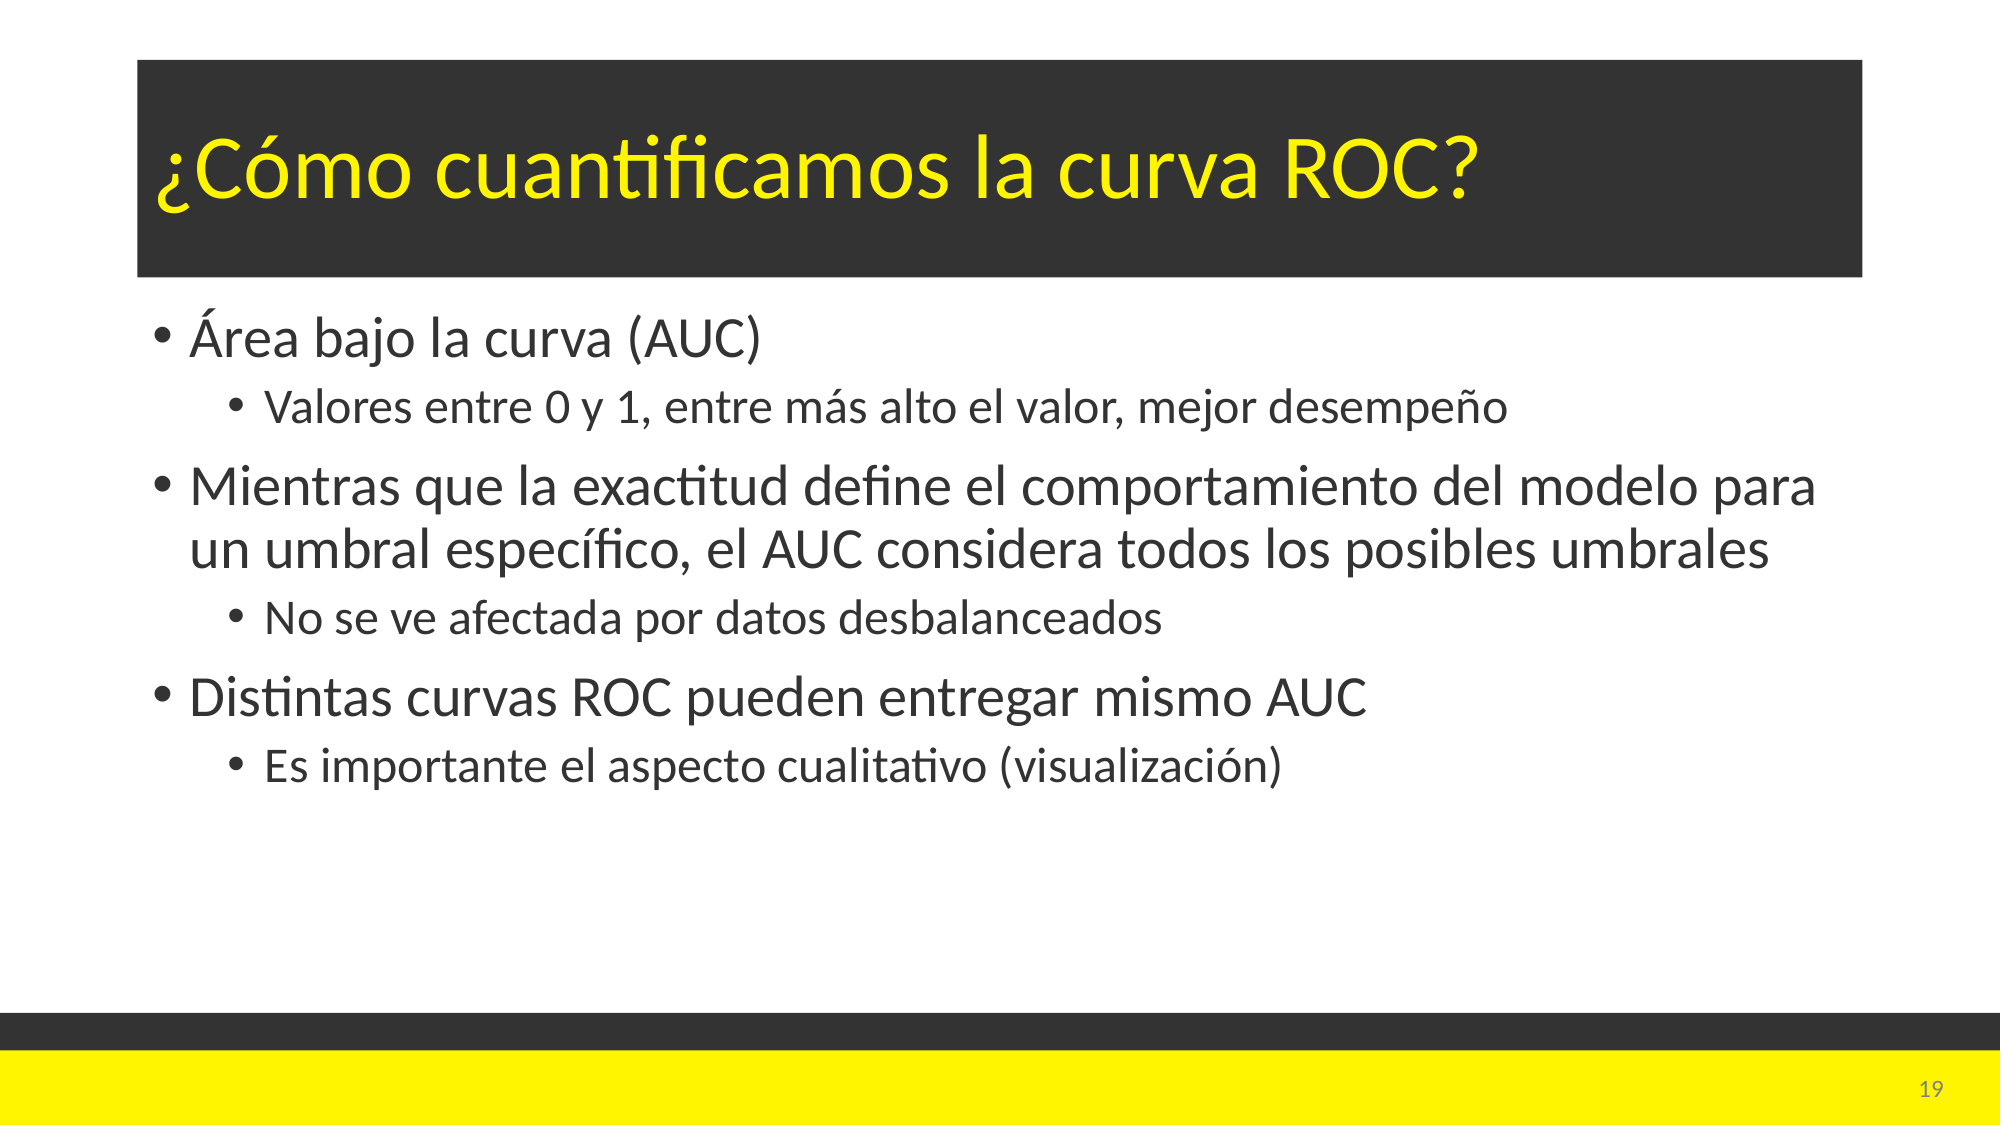

# ¿Cómo cuantificamos la curva ROC?
Área bajo la curva (AUC)
Valores entre 0 y 1, entre más alto el valor, mejor desempeño
Mientras que la exactitud define el comportamiento del modelo para un umbral específico, el AUC considera todos los posibles umbrales
No se ve afectada por datos desbalanceados
Distintas curvas ROC pueden entregar mismo AUC
Es importante el aspecto cualitativo (visualización)